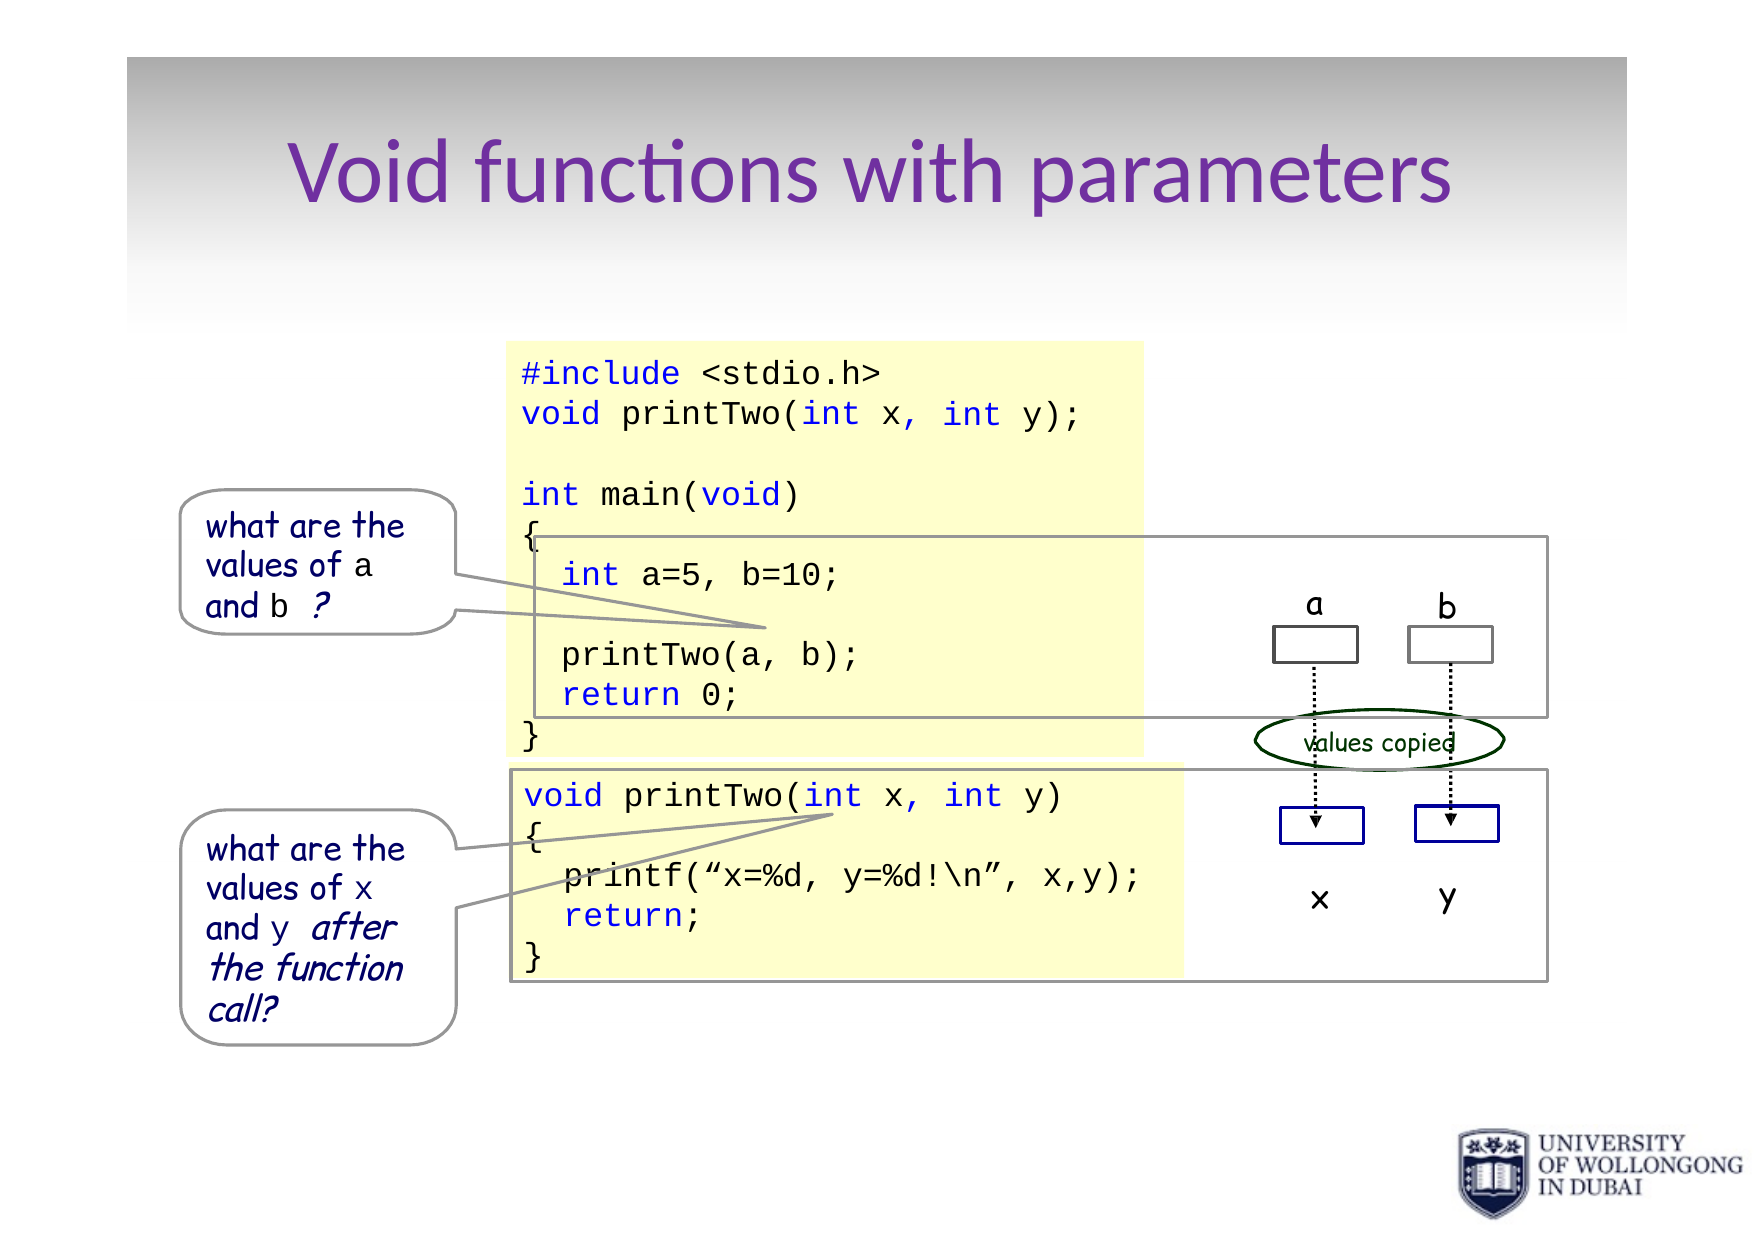

# Void functions with parameters

#include <stdio.h> void printTwo(int x,
int y);
int main(void)
{

what are the values of a and b ?

int a=5, b=10;
a
b

printTwo(a, b); return 0;

}
values copied

void printTwo(int x, int y)
{
printf(“x=%d, y=%d!\n”, x,y); return;

what are the values of x and y after the function call?
y
x
}